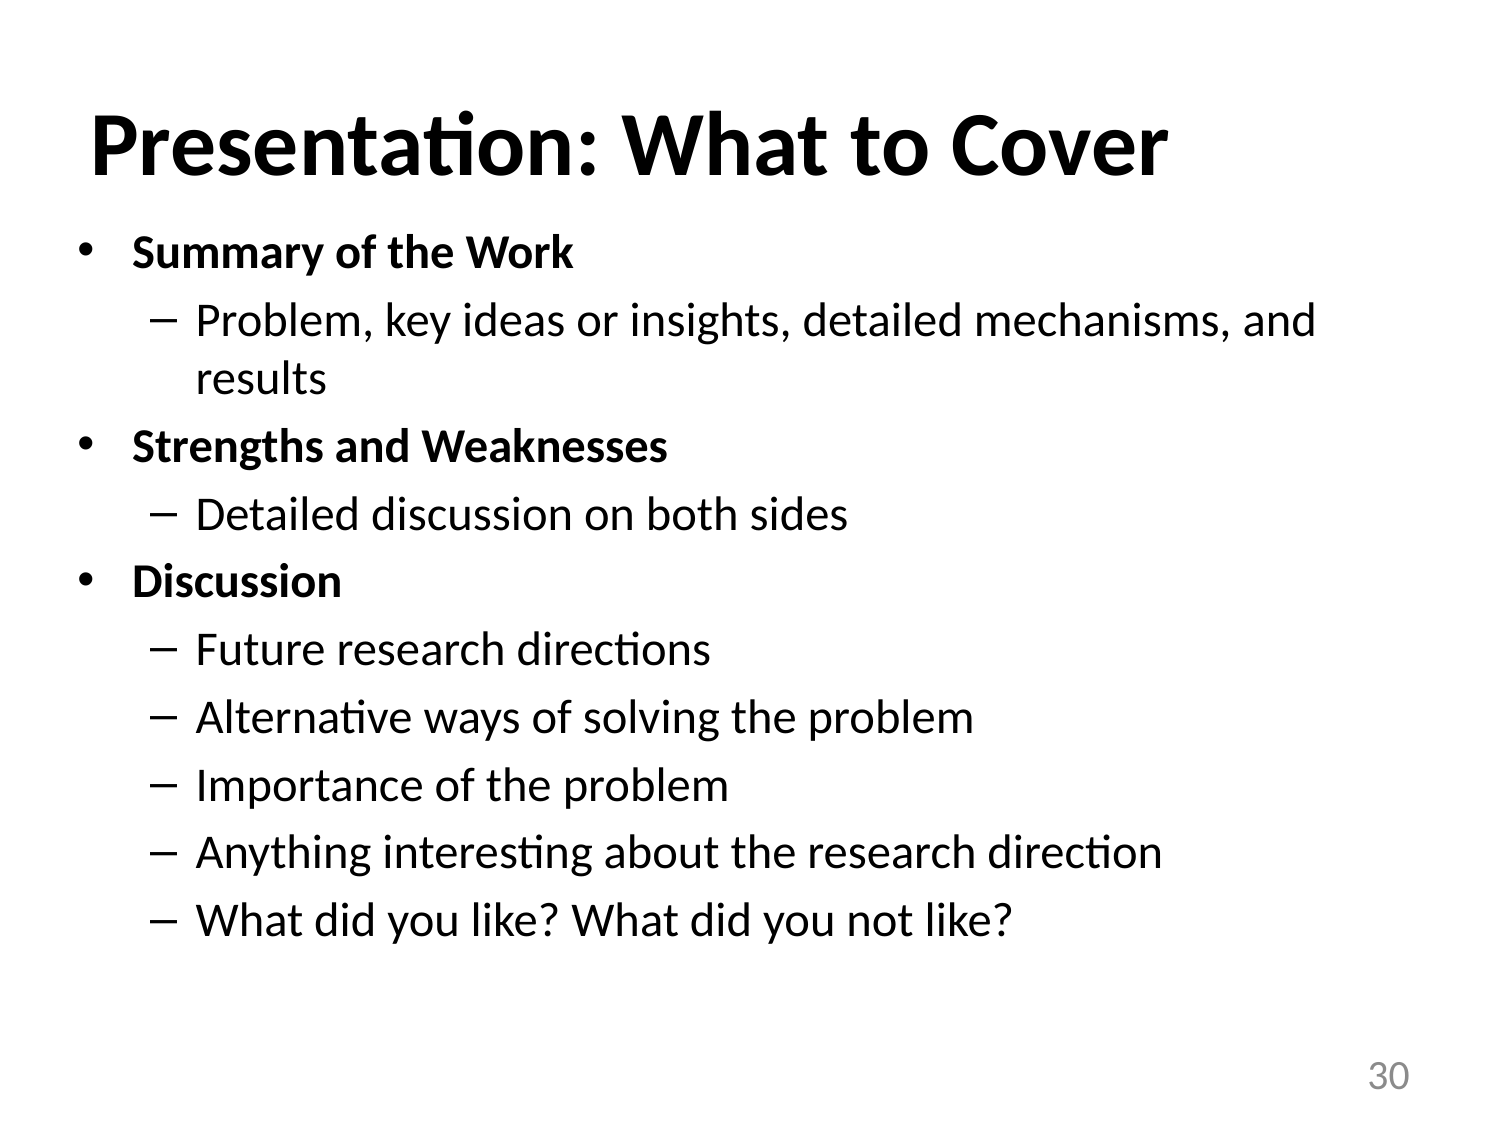

# Presentation: What to Cover
Summary of the Work
Problem, key ideas or insights, detailed mechanisms, and results
Strengths and Weaknesses
Detailed discussion on both sides
Discussion
Future research directions
Alternative ways of solving the problem
Importance of the problem
Anything interesting about the research direction
What did you like? What did you not like?

30